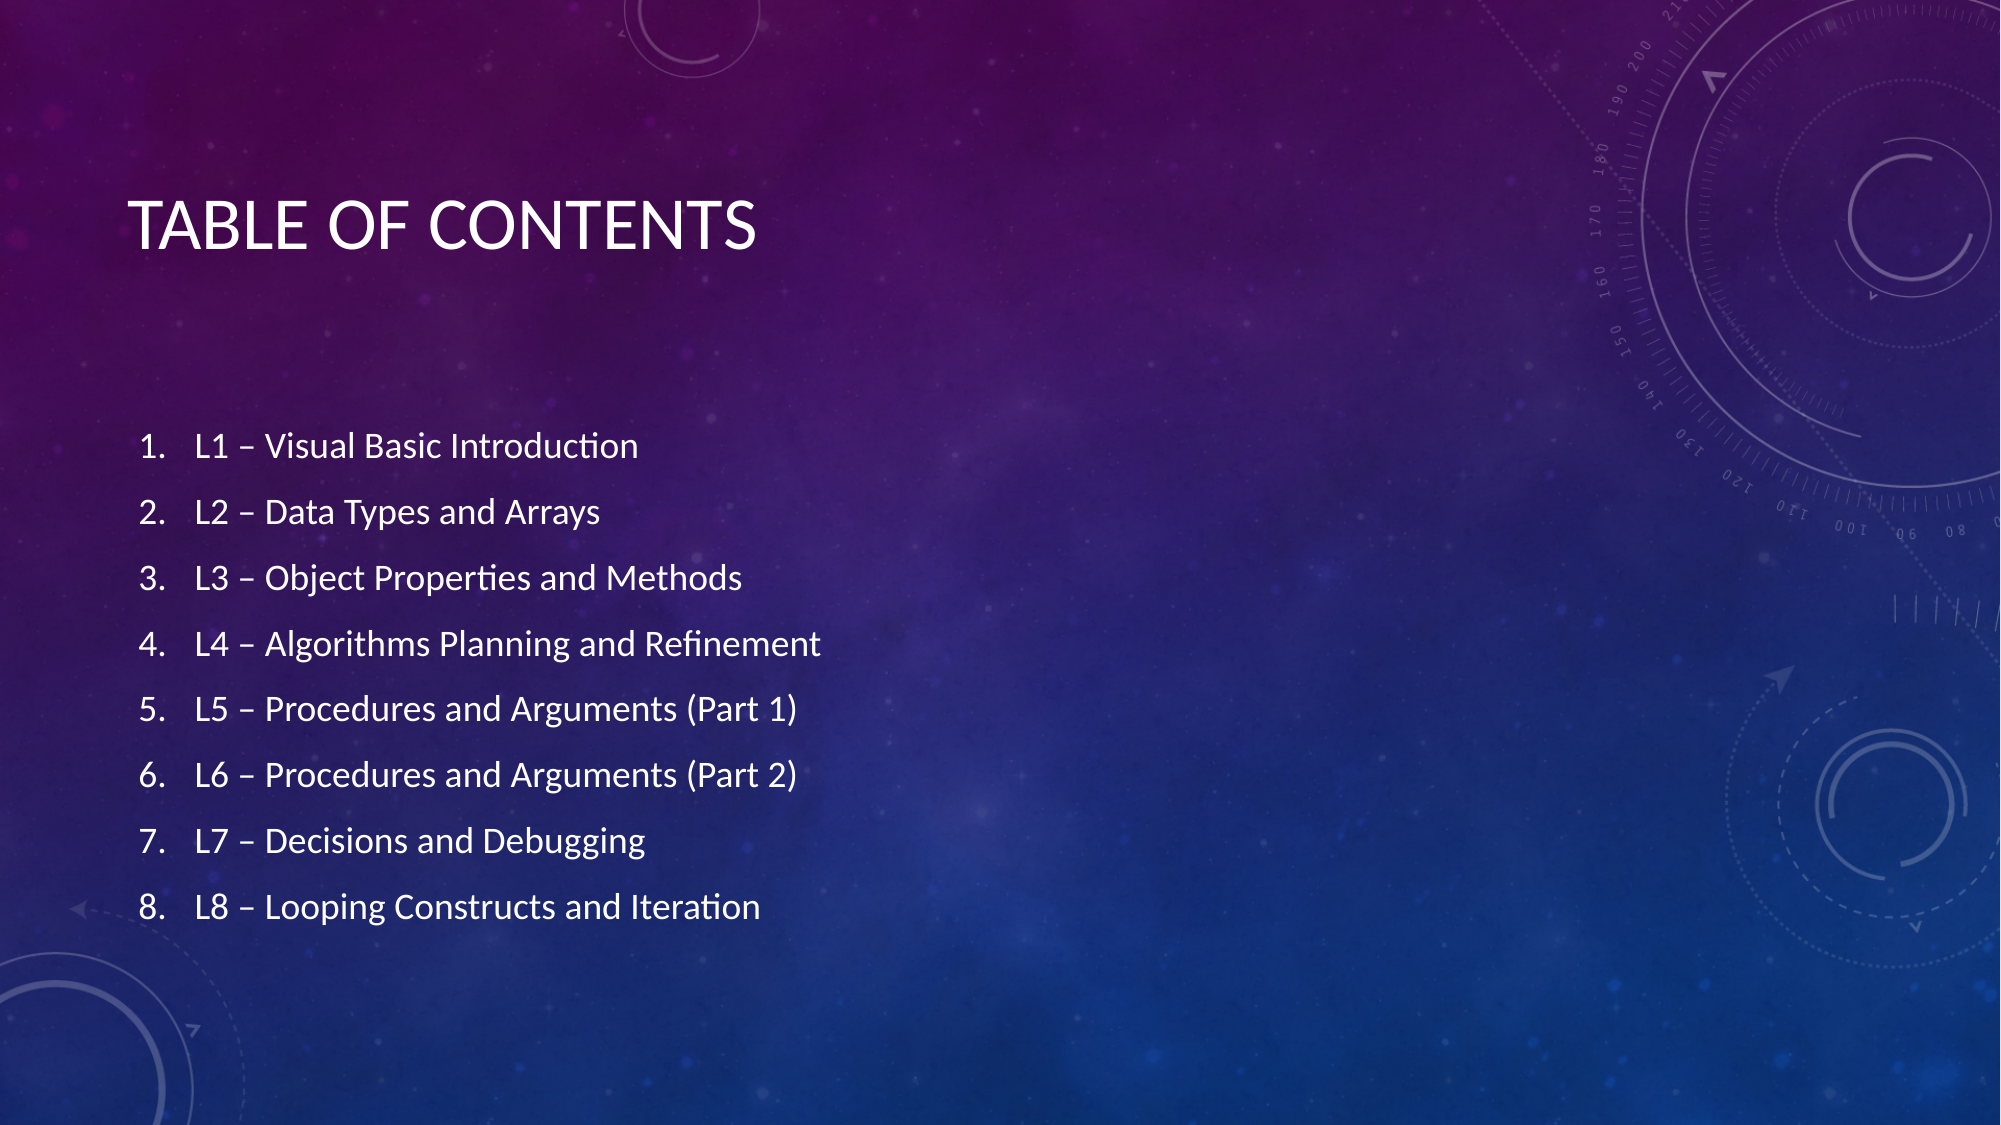

# Table OF contents
L1 – Visual Basic Introduction
L2 – Data Types and Arrays
L3 – Object Properties and Methods
L4 – Algorithms Planning and Refinement
L5 – Procedures and Arguments (Part 1)
L6 – Procedures and Arguments (Part 2)
L7 – Decisions and Debugging
L8 – Looping Constructs and Iteration